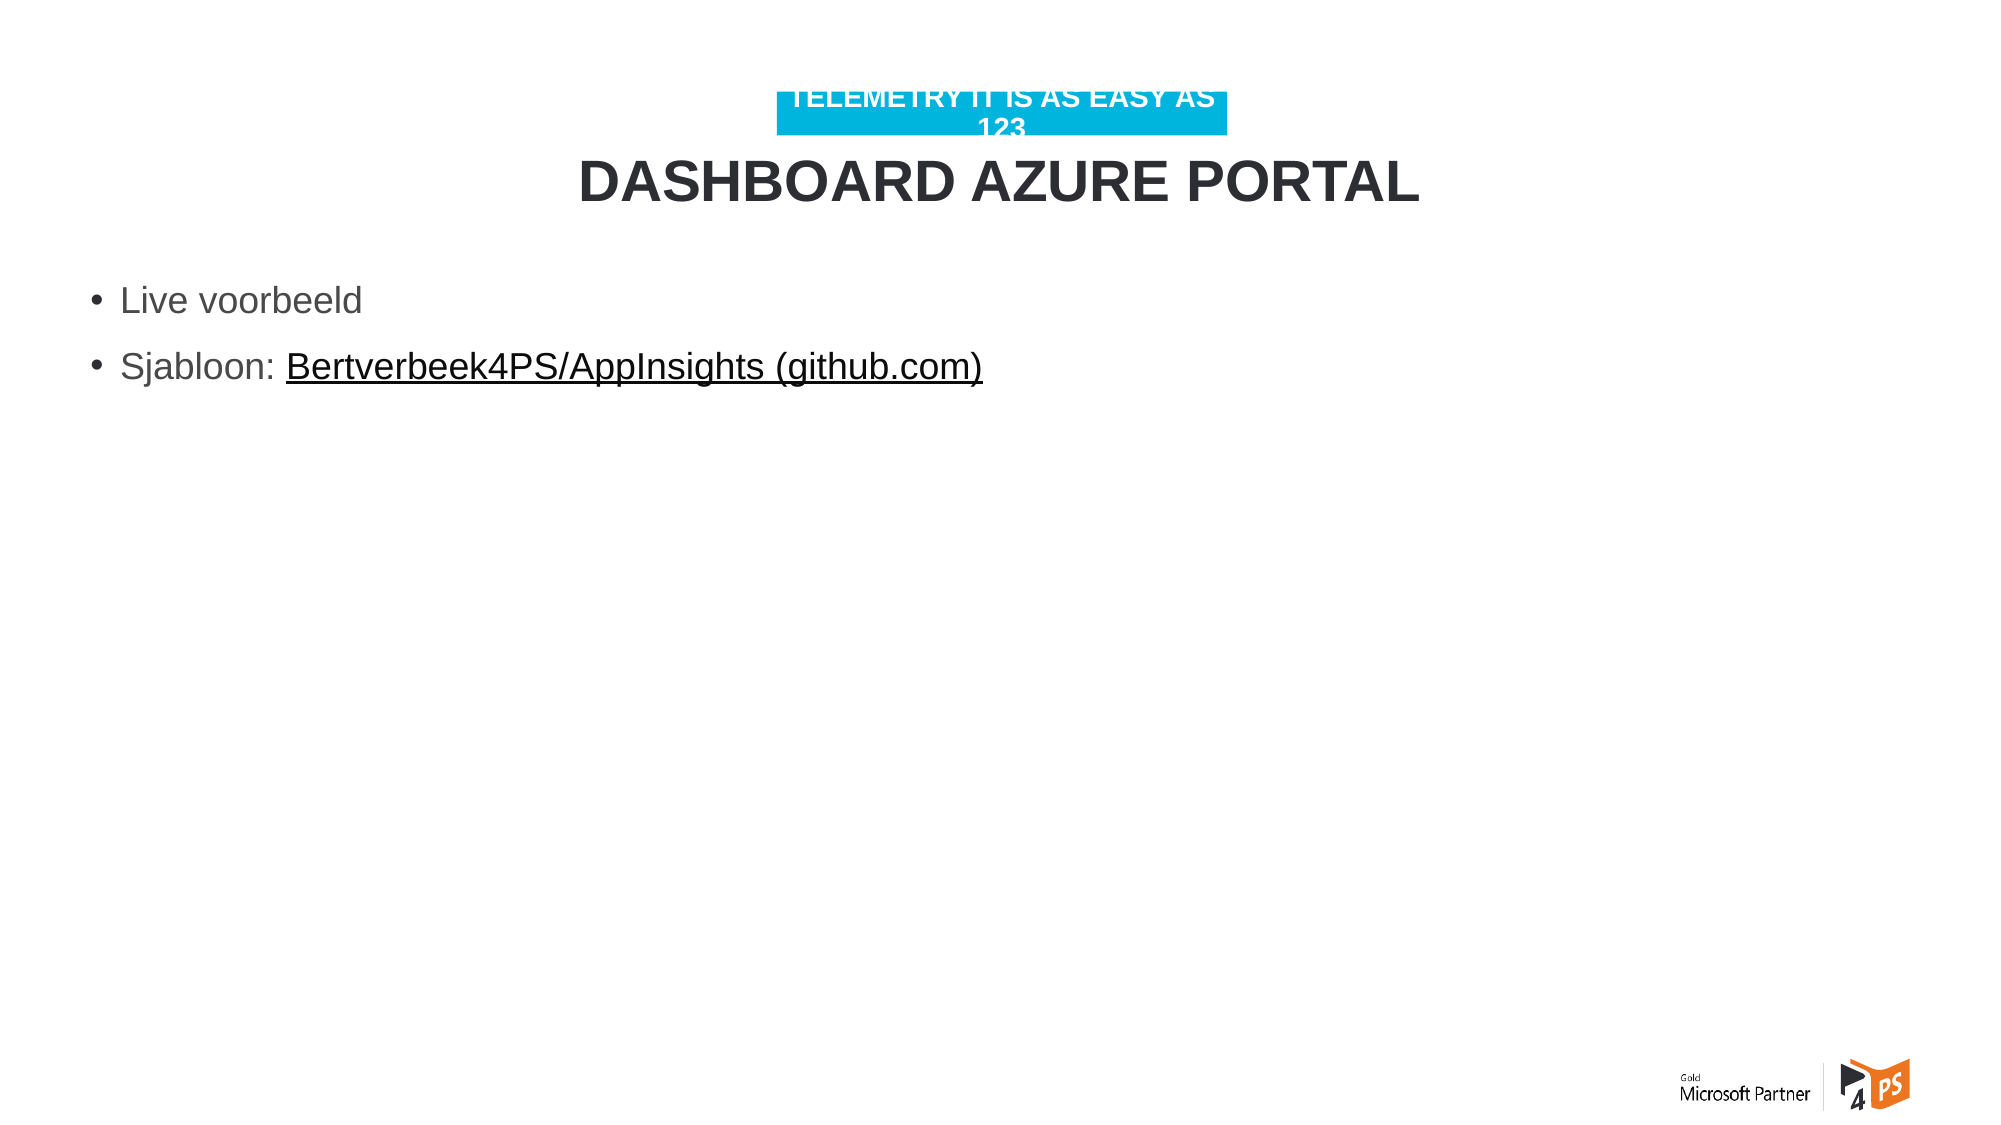

Telemetry it is as easy as 123
# Dashboard Azure Portal
Live voorbeeld
Sjabloon: Bertverbeek4PS/AppInsights (github.com)